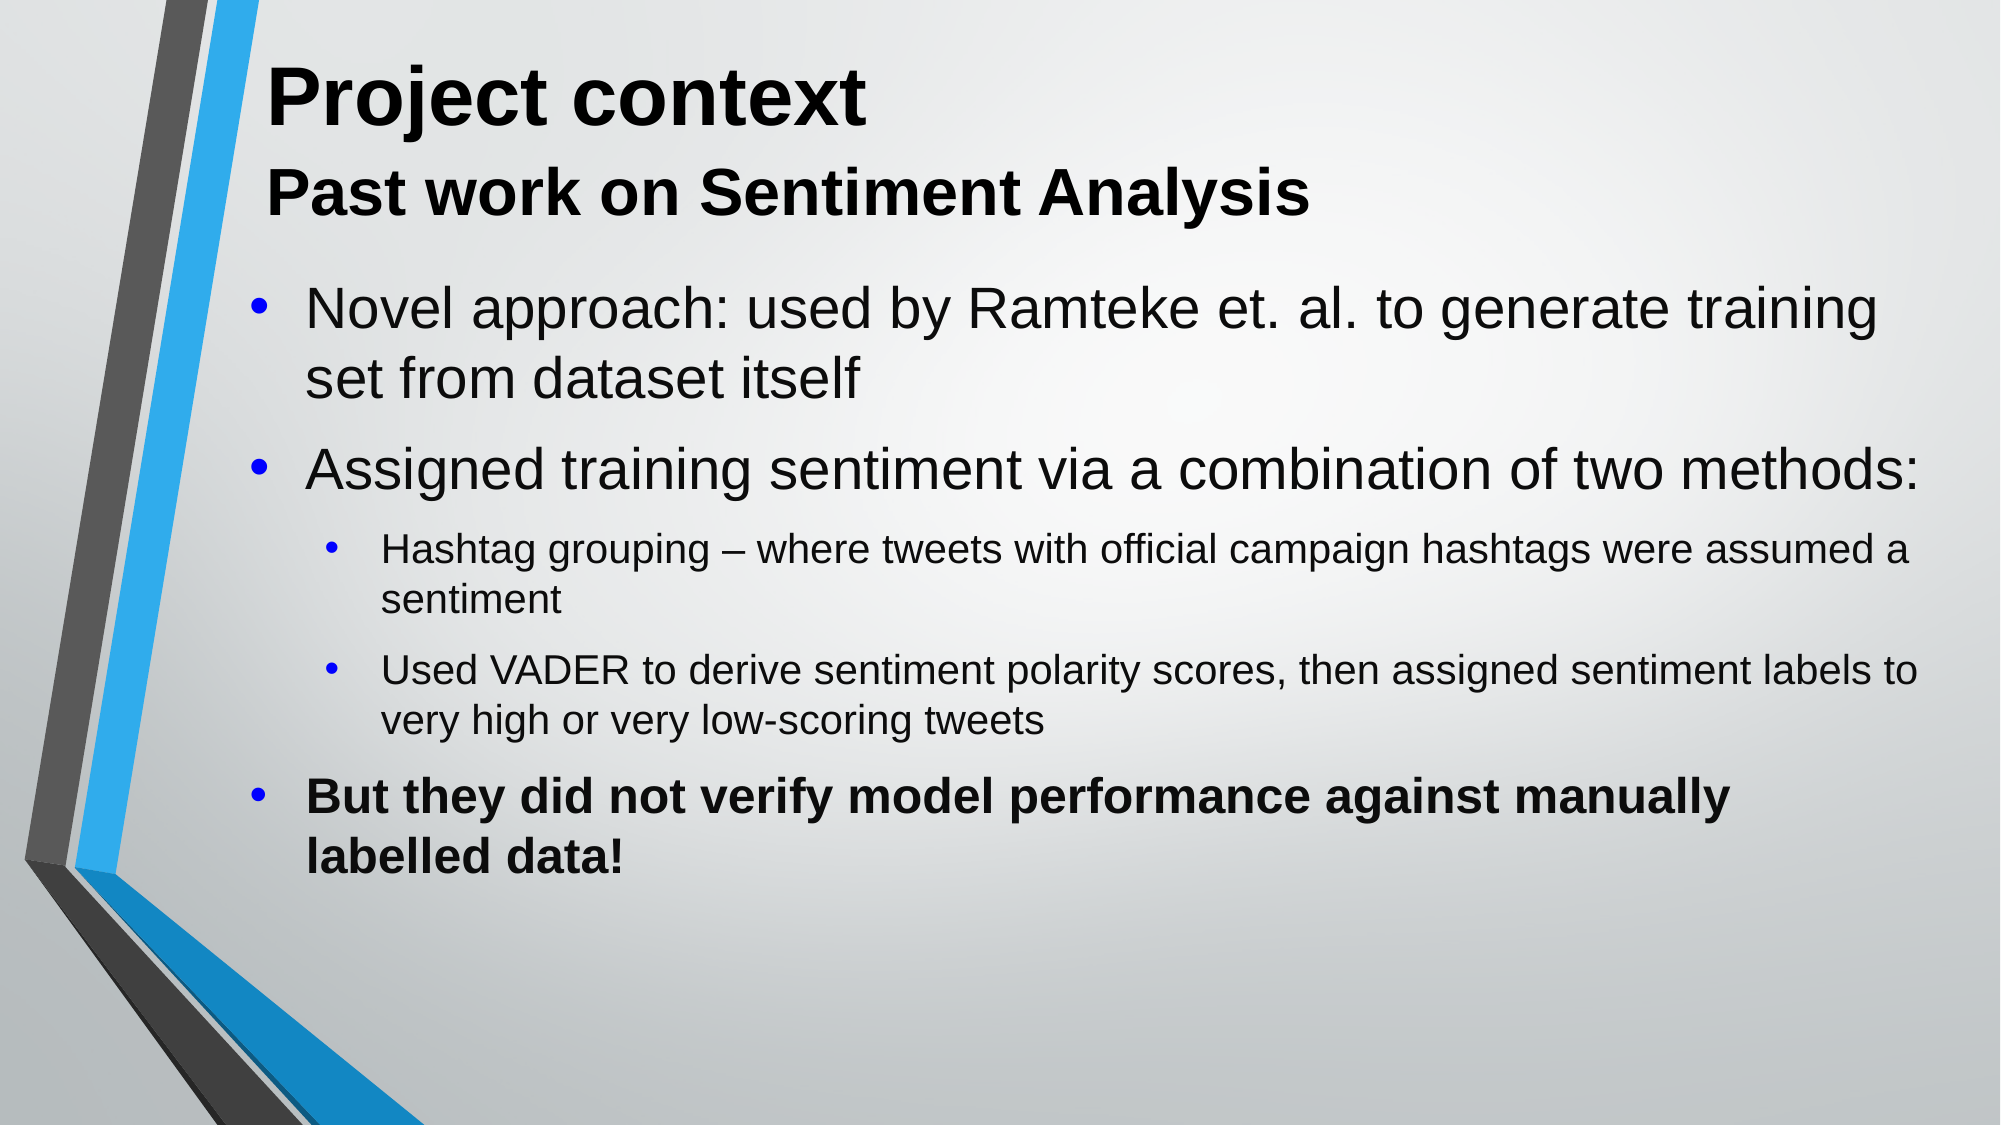

# Project context Past work on Sentiment Analysis
Novel approach: used by Ramteke et. al. to generate training set from dataset itself
Assigned training sentiment via a combination of two methods:
Hashtag grouping – where tweets with official campaign hashtags were assumed a sentiment
Used VADER to derive sentiment polarity scores, then assigned sentiment labels to very high or very low-scoring tweets
But they did not verify model performance against manually labelled data!